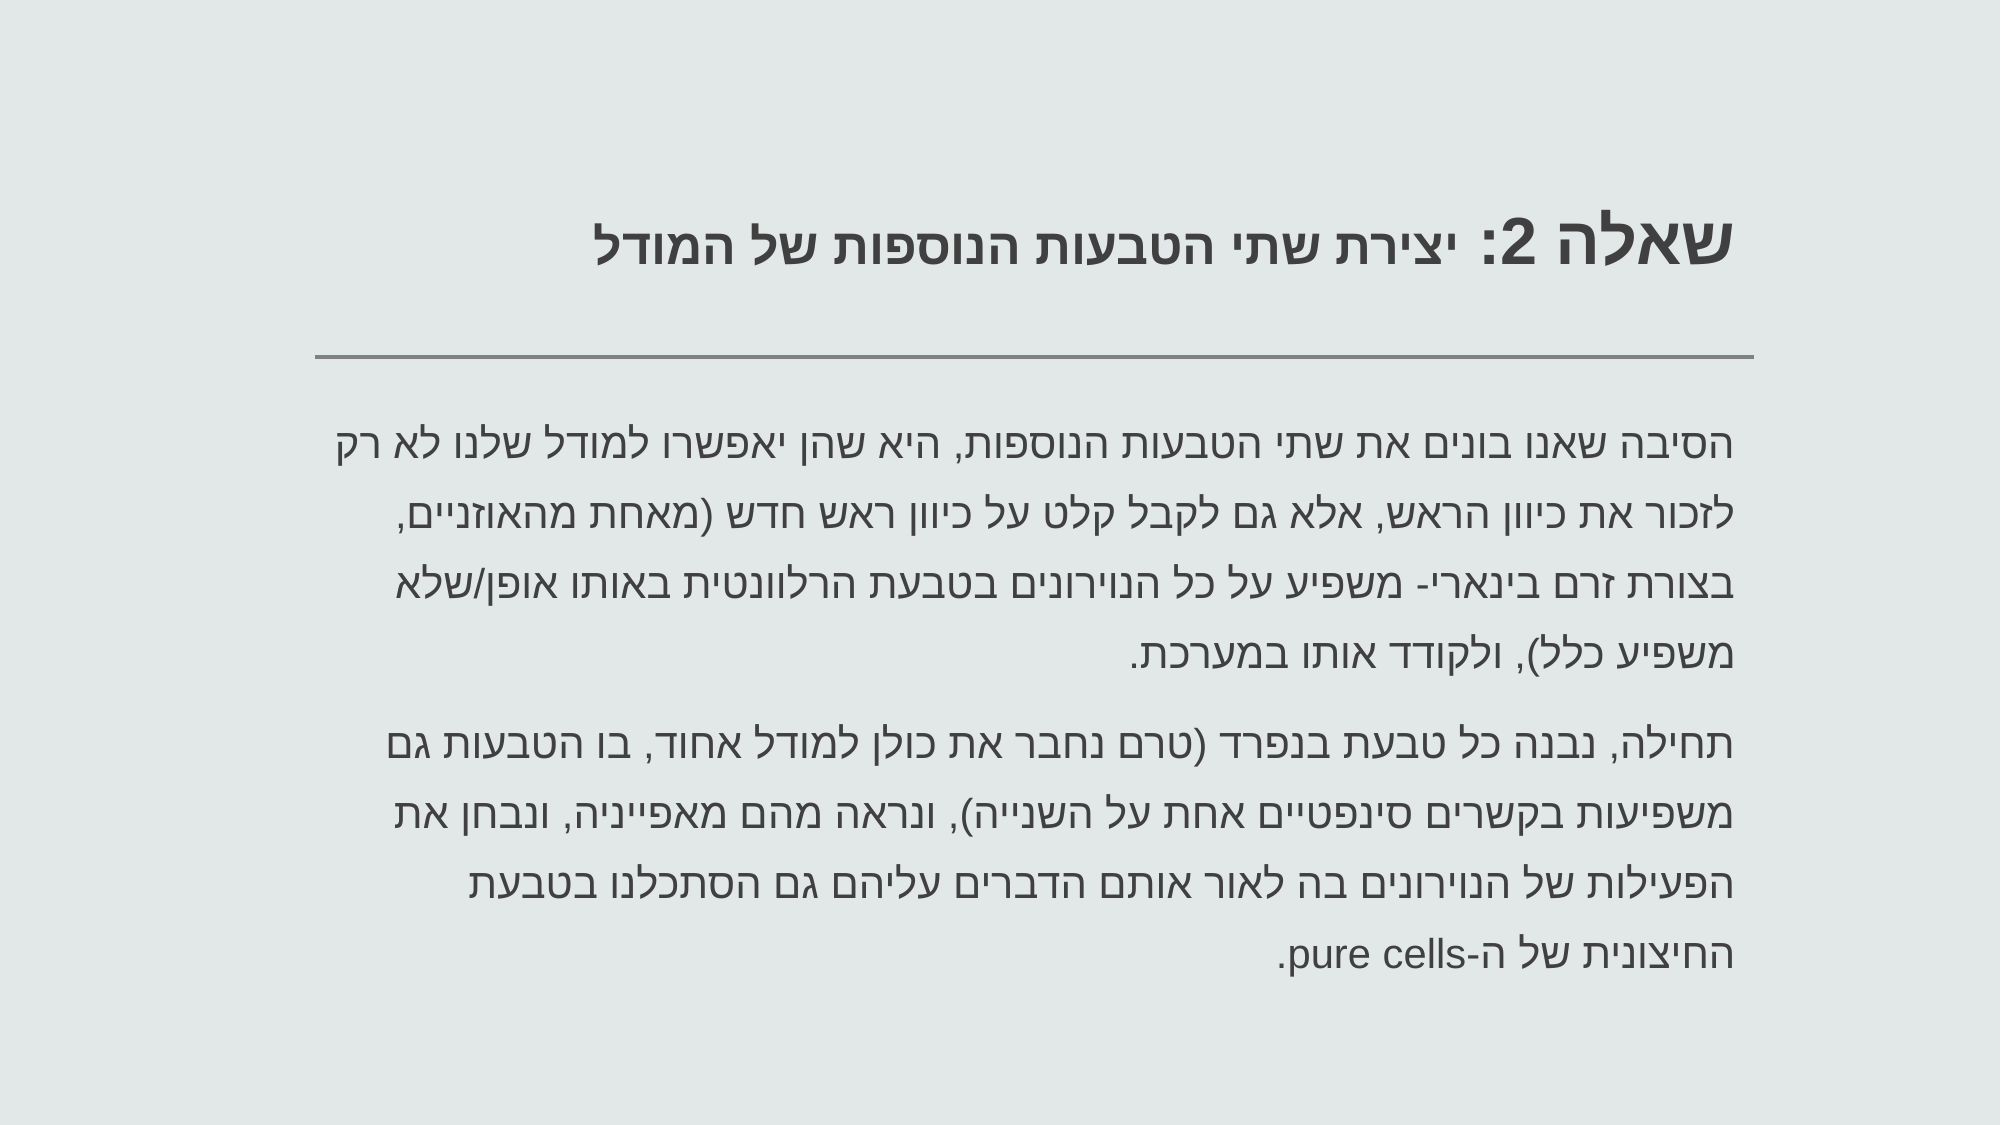

# שאלה 2: יצירת שתי הטבעות הנוספות של המודל
הסיבה שאנו בונים את שתי הטבעות הנוספות, היא שהן יאפשרו למודל שלנו לא רק לזכור את כיוון הראש, אלא גם לקבל קלט על כיוון ראש חדש (מאחת מהאוזניים, בצורת זרם בינארי- משפיע על כל הנוירונים בטבעת הרלוונטית באותו אופן/שלא משפיע כלל), ולקודד אותו במערכת.
תחילה, נבנה כל טבעת בנפרד (טרם נחבר את כולן למודל אחוד, בו הטבעות גם משפיעות בקשרים סינפטיים אחת על השנייה), ונראה מהם מאפייניה, ונבחן את הפעילות של הנוירונים בה לאור אותם הדברים עליהם גם הסתכלנו בטבעת החיצונית של ה-pure cells.